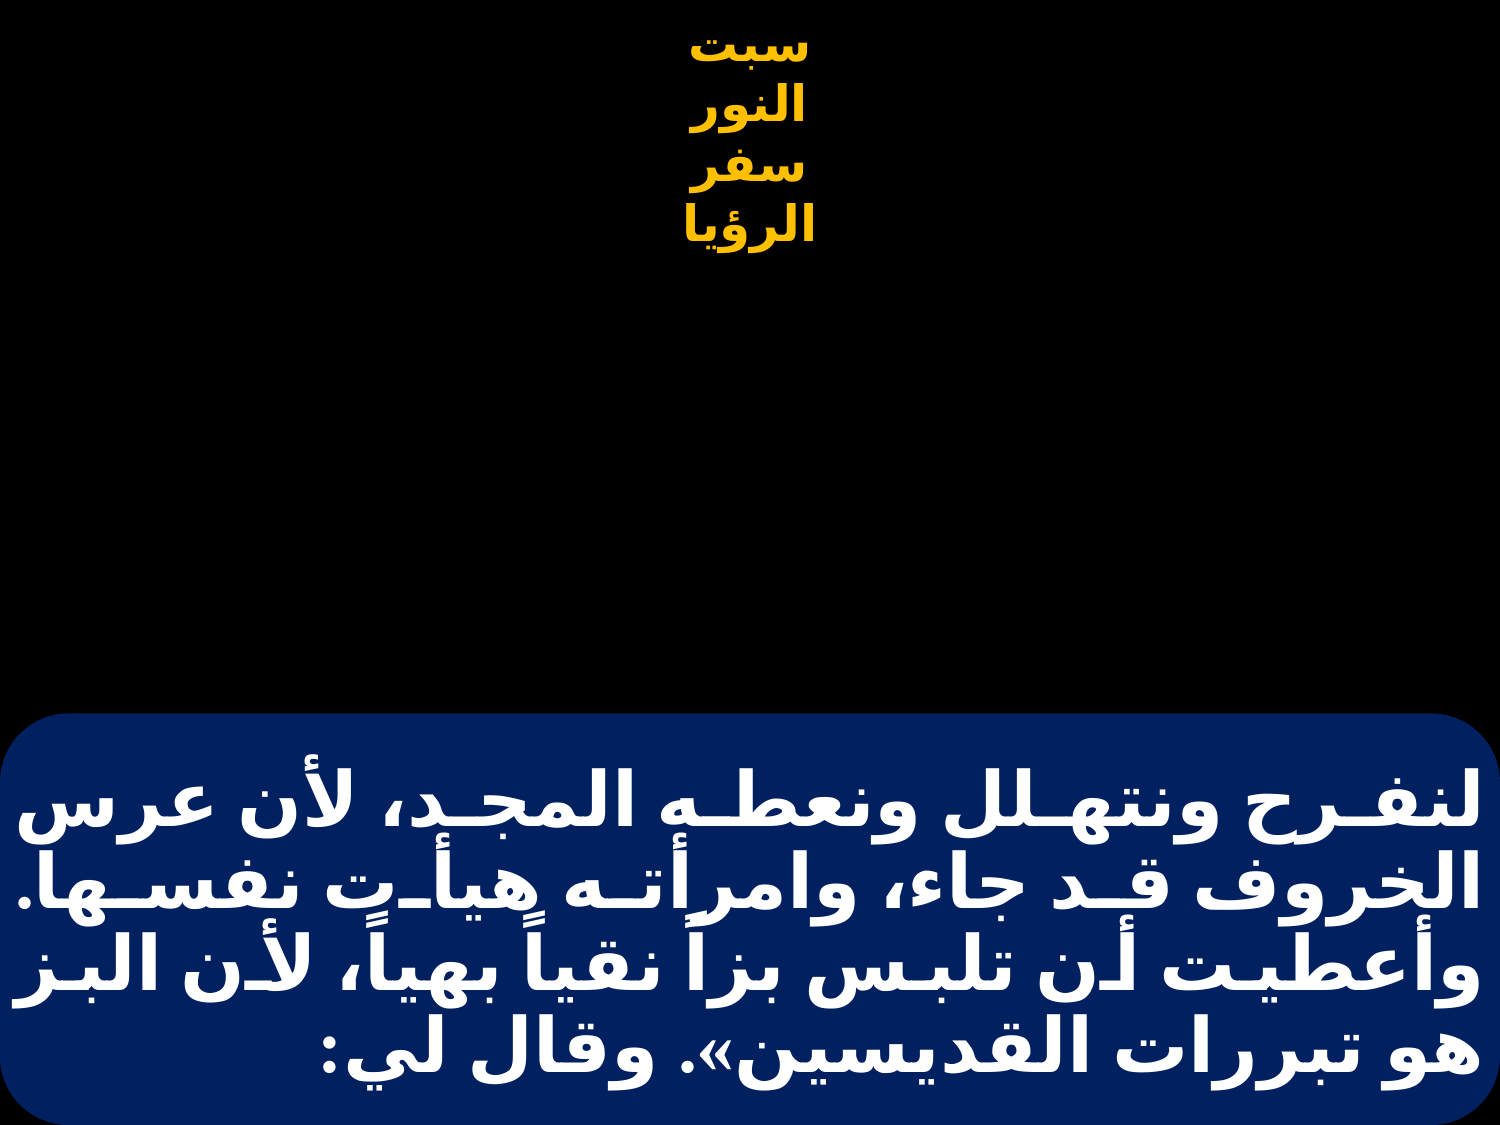

# لنفـرح ونتهـلل ونعطـه المجـد، لأن عرس الخروف قد جاء، وامرأته هيأت نفسها. وأعطيت أن تلبس بزاً نقياً بهياً، لأن البز هو تبررات القديسين». وقال لي: